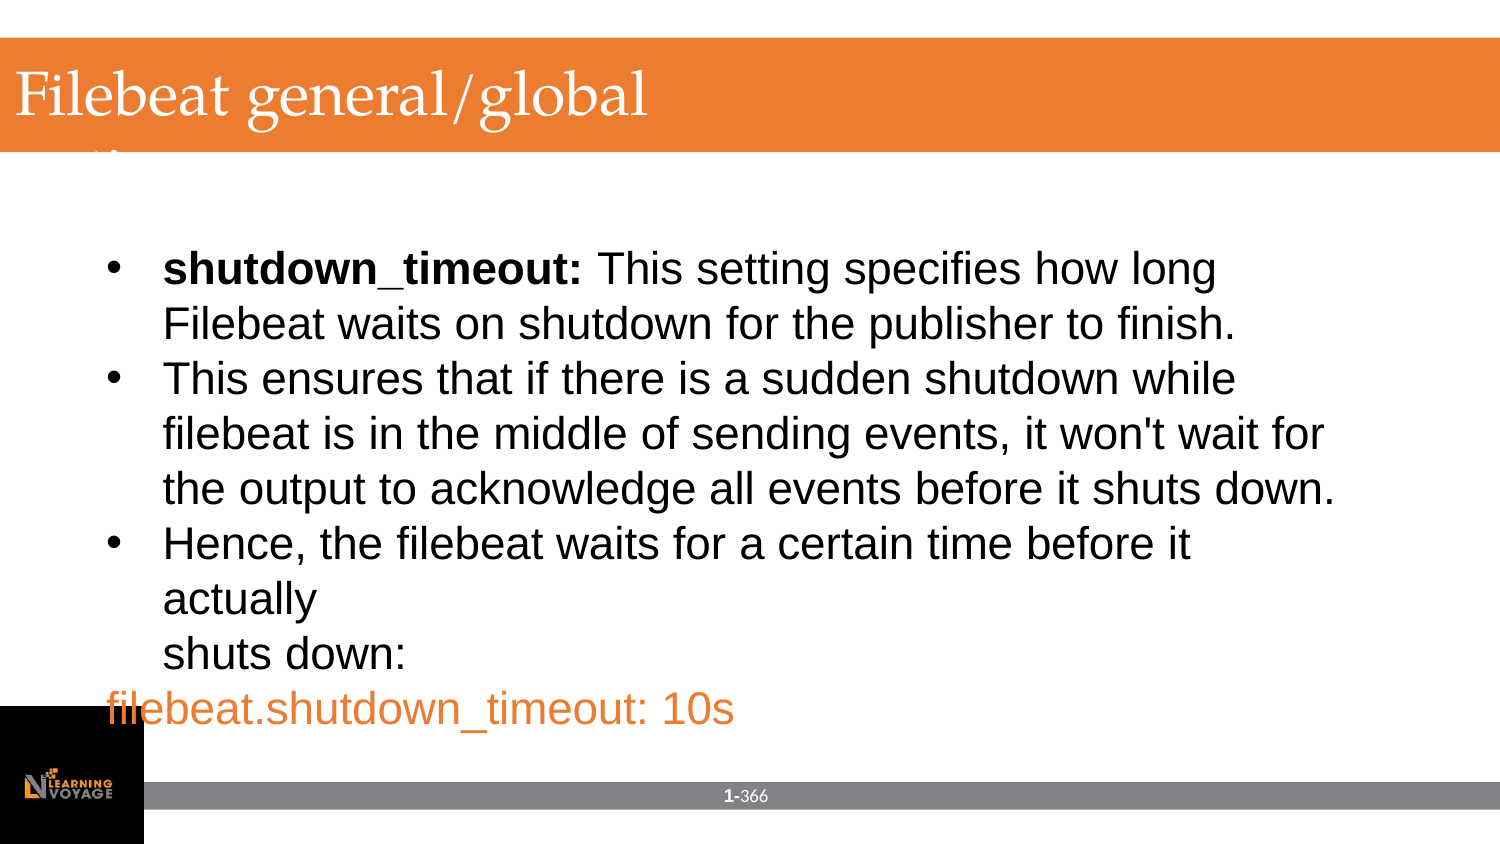

# Filebeat general/global options
shutdown_timeout: This setting specifies how long  Filebeat waits on shutdown for the publisher to finish.
This ensures that if there is a sudden shutdown while  filebeat is in the middle of sending events, it won't wait for  the output to acknowledge all events before it shuts down.
Hence, the filebeat waits for a certain time before it actually
shuts down:
filebeat.shutdown_timeout: 10s
1-366